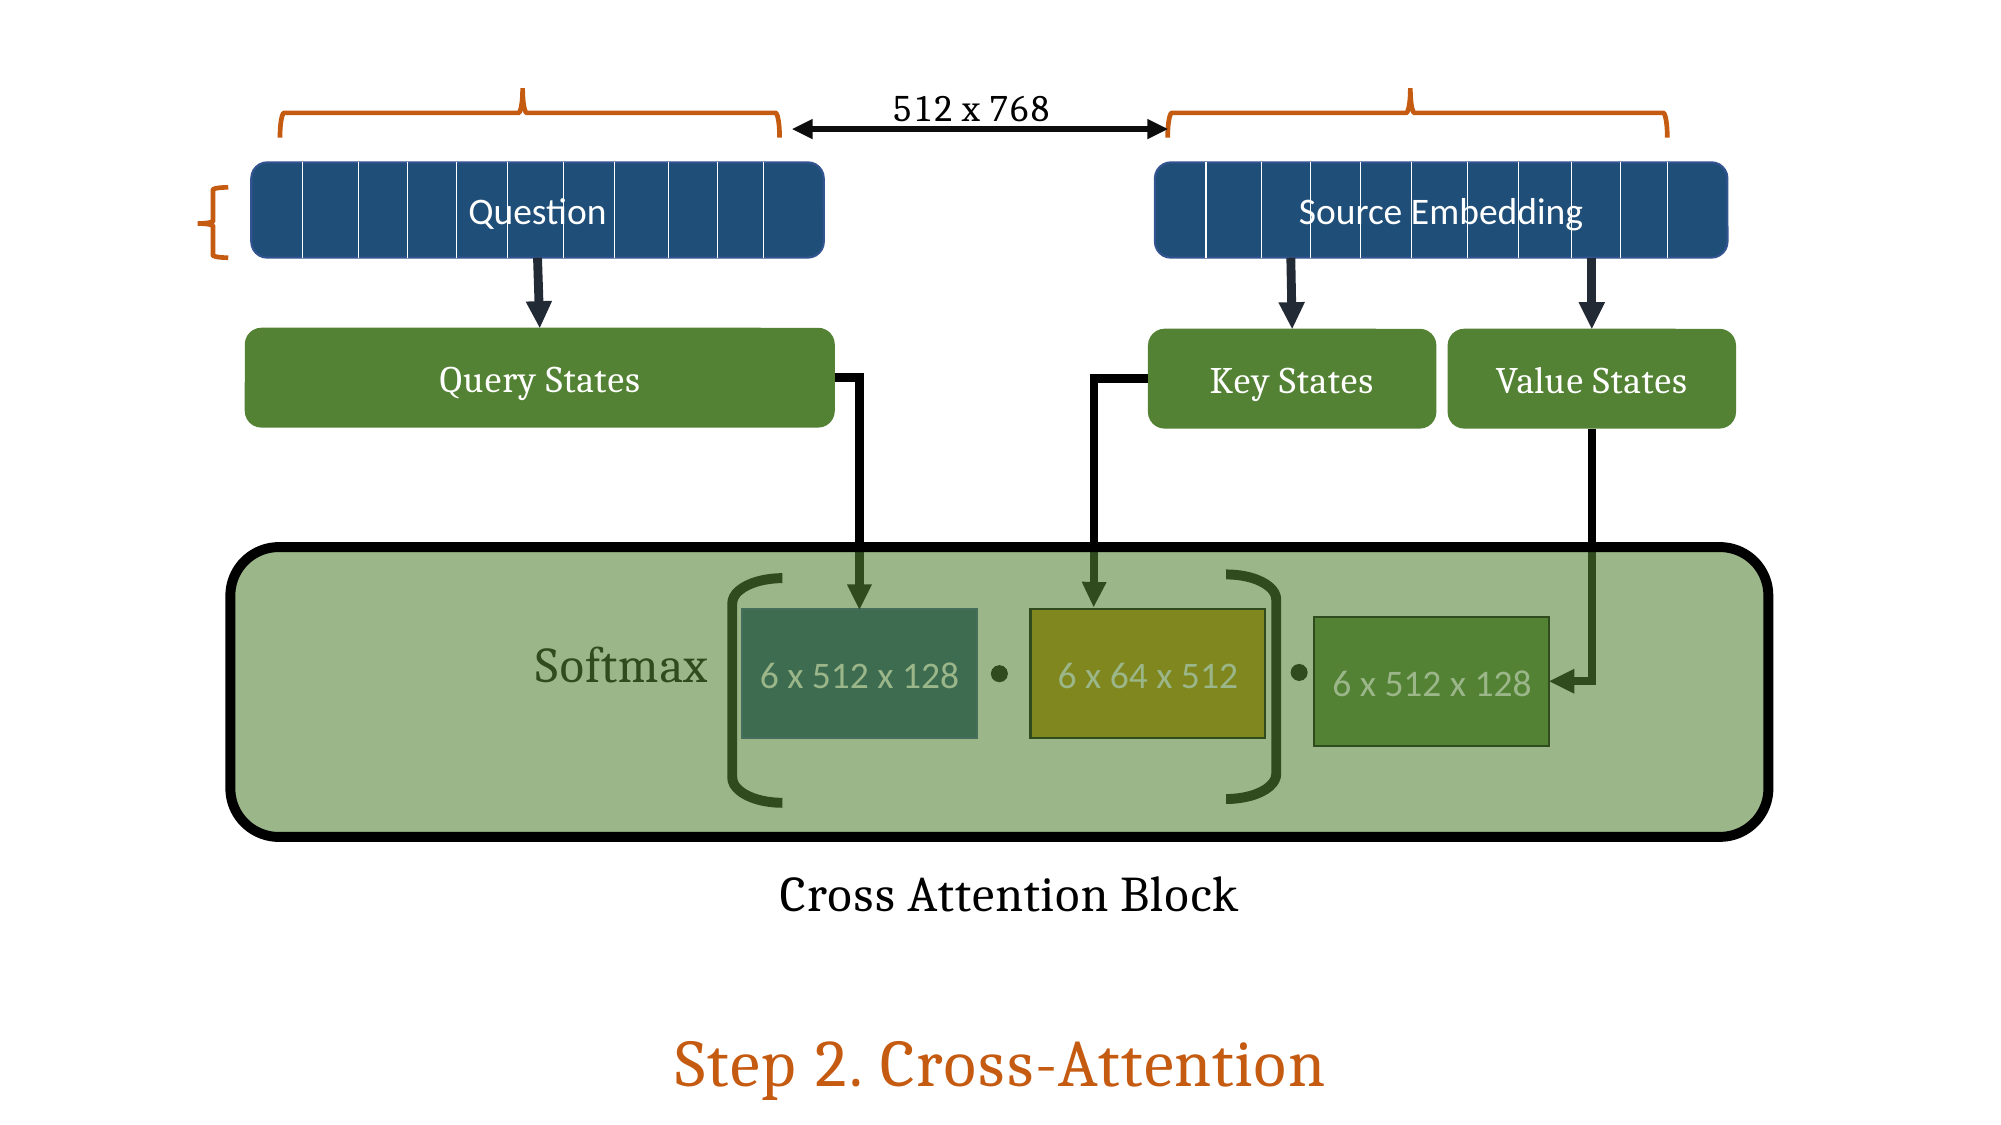

512 x 768
Source Embedding
Question

Query States
Key States
Value States

6 x 512 x 128
6 x 64 x 512
6 x 512 x 128
Softmax

Cross Attention Block
# Step 2. Cross-Attention